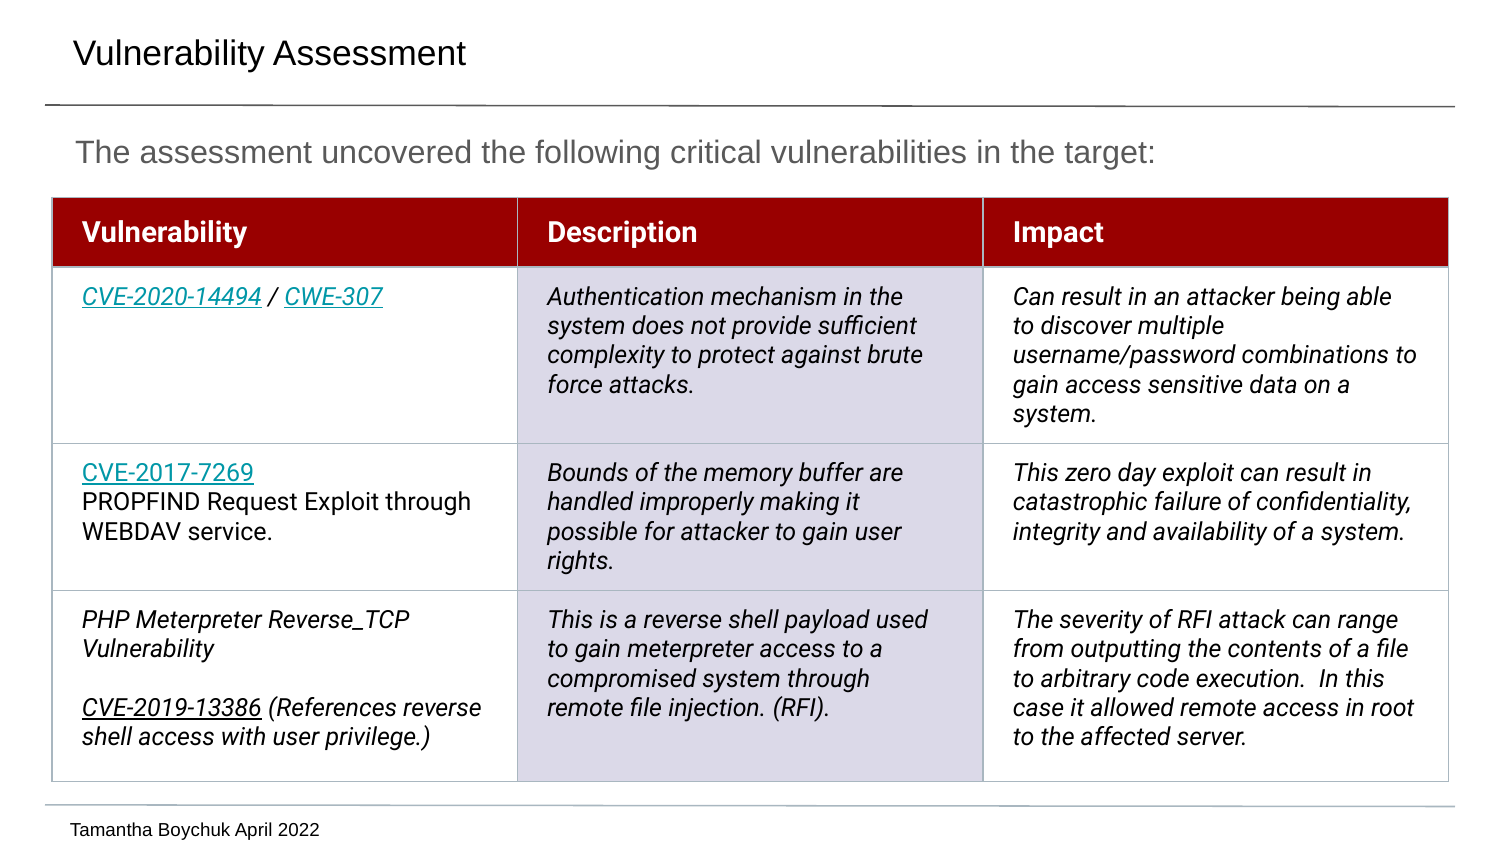

# Vulnerability Assessment
The assessment uncovered the following critical vulnerabilities in the target:
| Vulnerability | Description | Impact |
| --- | --- | --- |
| CVE-2020-14494 / CWE-307 | Authentication mechanism in the system does not provide sufficient complexity to protect against brute force attacks. | Can result in an attacker being able to discover multiple username/password combinations to gain access sensitive data on a system. |
| CVE-2017-7269 PROPFIND Request Exploit through WEBDAV service. | Bounds of the memory buffer are handled improperly making it possible for attacker to gain user rights. | This zero day exploit can result in catastrophic failure of confidentiality, integrity and availability of a system. |
| PHP Meterpreter Reverse\_TCP Vulnerability CVE-2019-13386 (References reverse shell access with user privilege.) | This is a reverse shell payload used to gain meterpreter access to a compromised system through remote file injection. (RFI). | The severity of RFI attack can range from outputting the contents of a file to arbitrary code execution. In this case it allowed remote access in root to the affected server. |
Tamantha Boychuk April 2022 									Clickable Hyperlinks Highlighted & Underlined In Blue